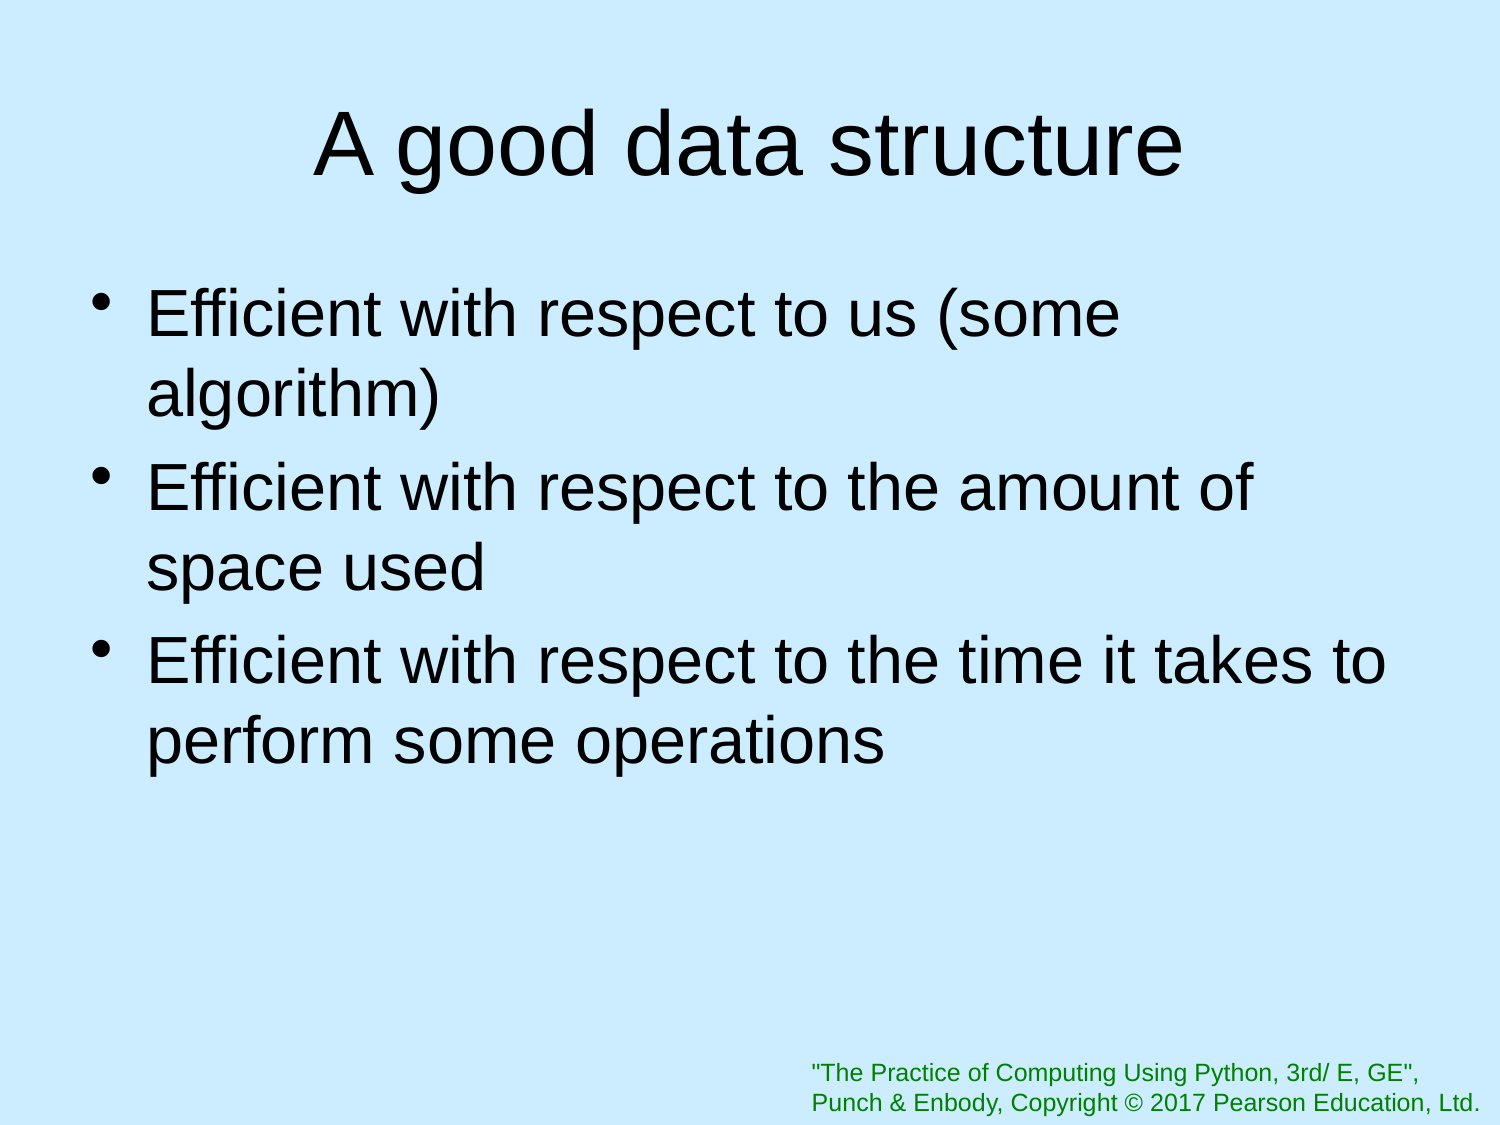

# A good data structure
Efficient with respect to us (some algorithm)
Efficient with respect to the amount of space used
Efficient with respect to the time it takes to perform some operations